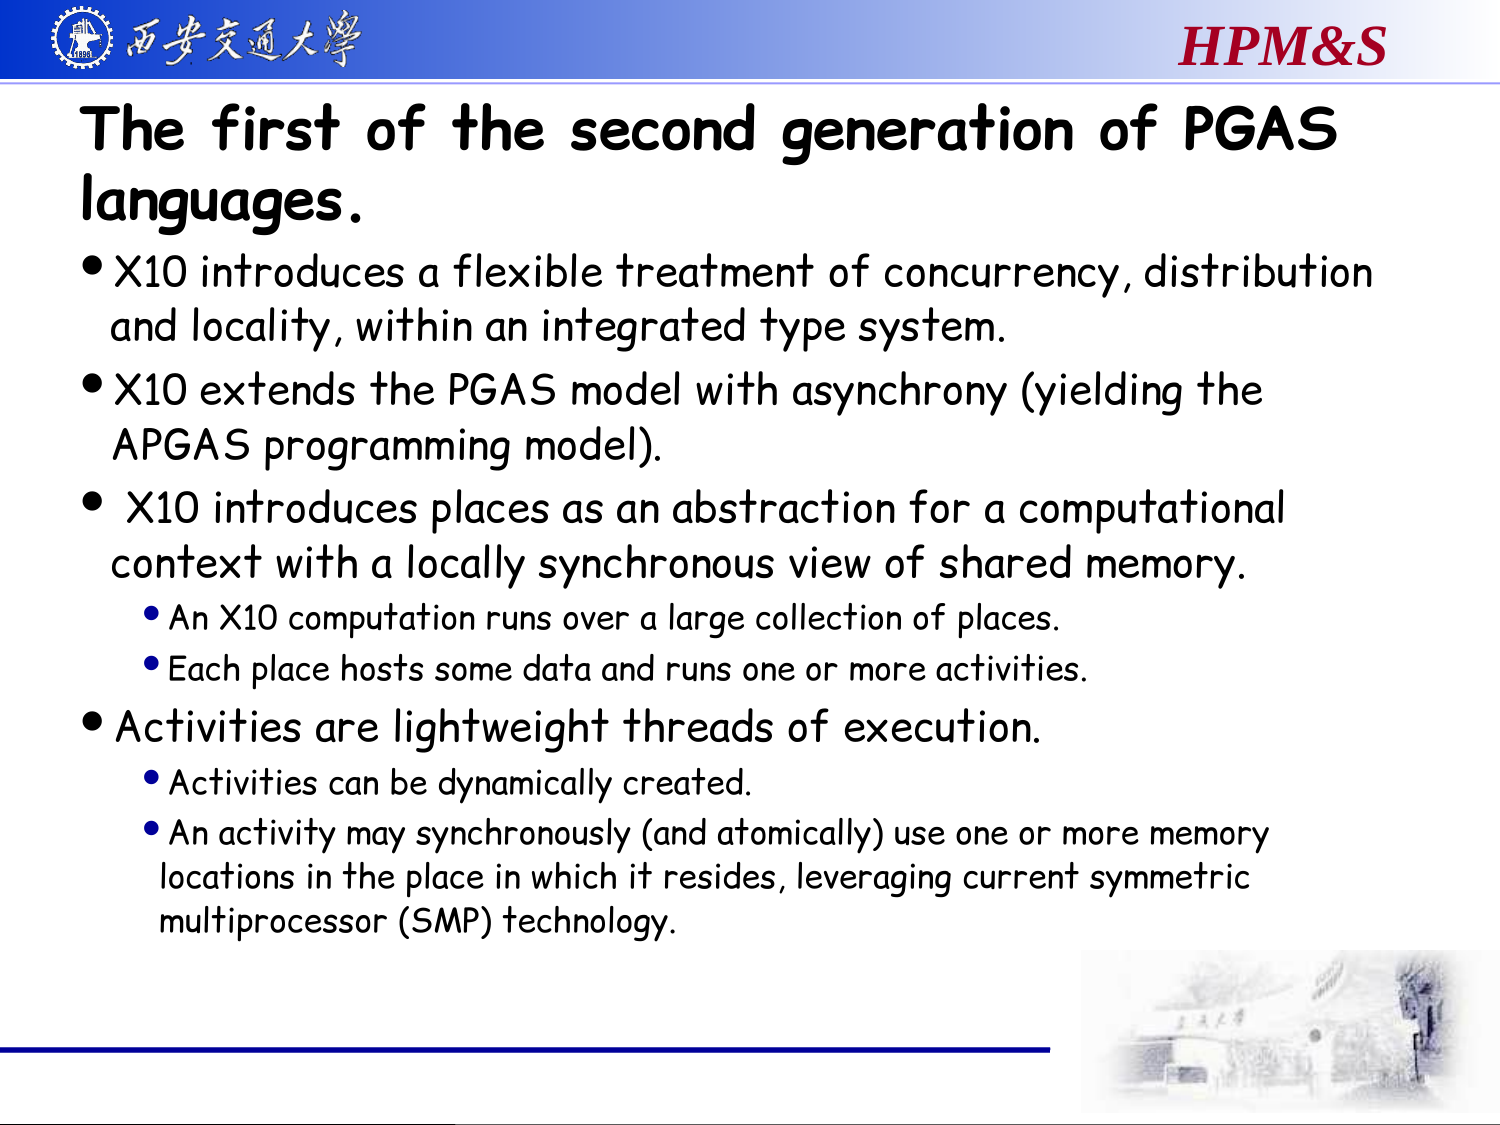

# The first of the second generation of PGAS languages.
X10 introduces a flexible treatment of concurrency, distribution and locality, within an integrated type system.
X10 extends the PGAS model with asynchrony (yielding the APGAS programming model).
 X10 introduces places as an abstraction for a computational context with a locally synchronous view of shared memory.
An X10 computation runs over a large collection of places.
Each place hosts some data and runs one or more activities.
Activities are lightweight threads of execution.
Activities can be dynamically created.
An activity may synchronously (and atomically) use one or more memory locations in the place in which it resides, leveraging current symmetric multiprocessor (SMP) technology.